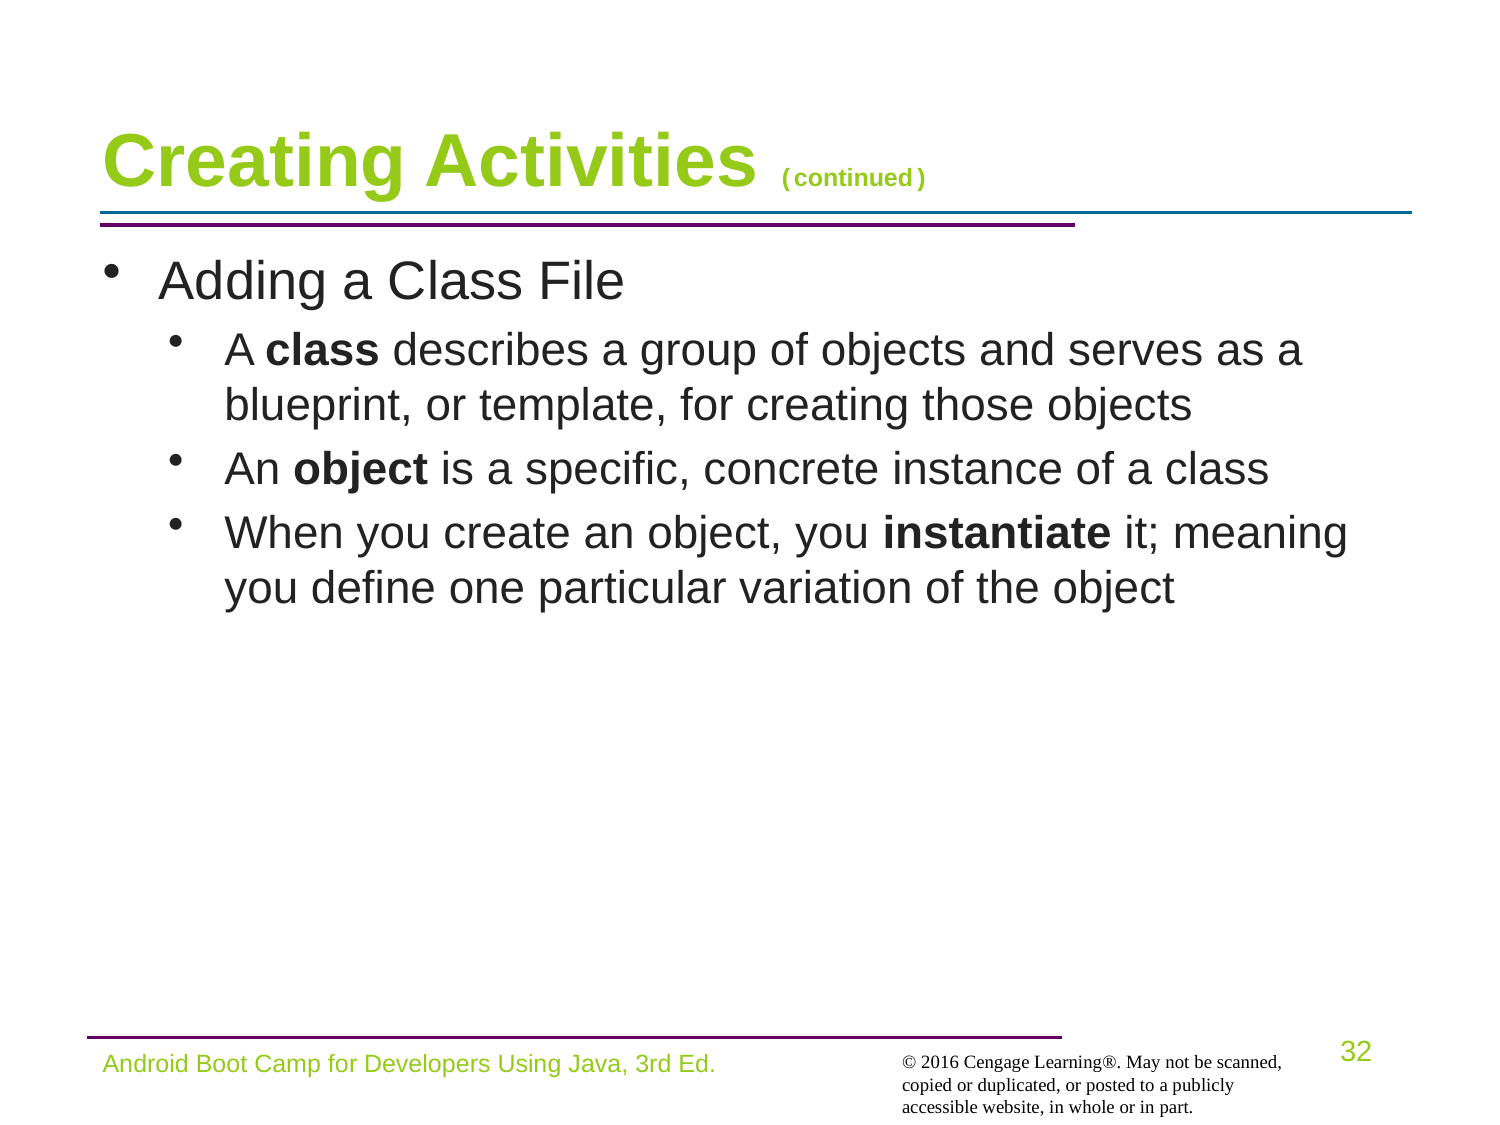

# Creating Activities (continued)
Adding a Class File
A class describes a group of objects and serves as a blueprint, or template, for creating those objects
An object is a specific, concrete instance of a class
When you create an object, you instantiate it; meaning you define one particular variation of the object
Android Boot Camp for Developers Using Java, 3rd Ed.
32